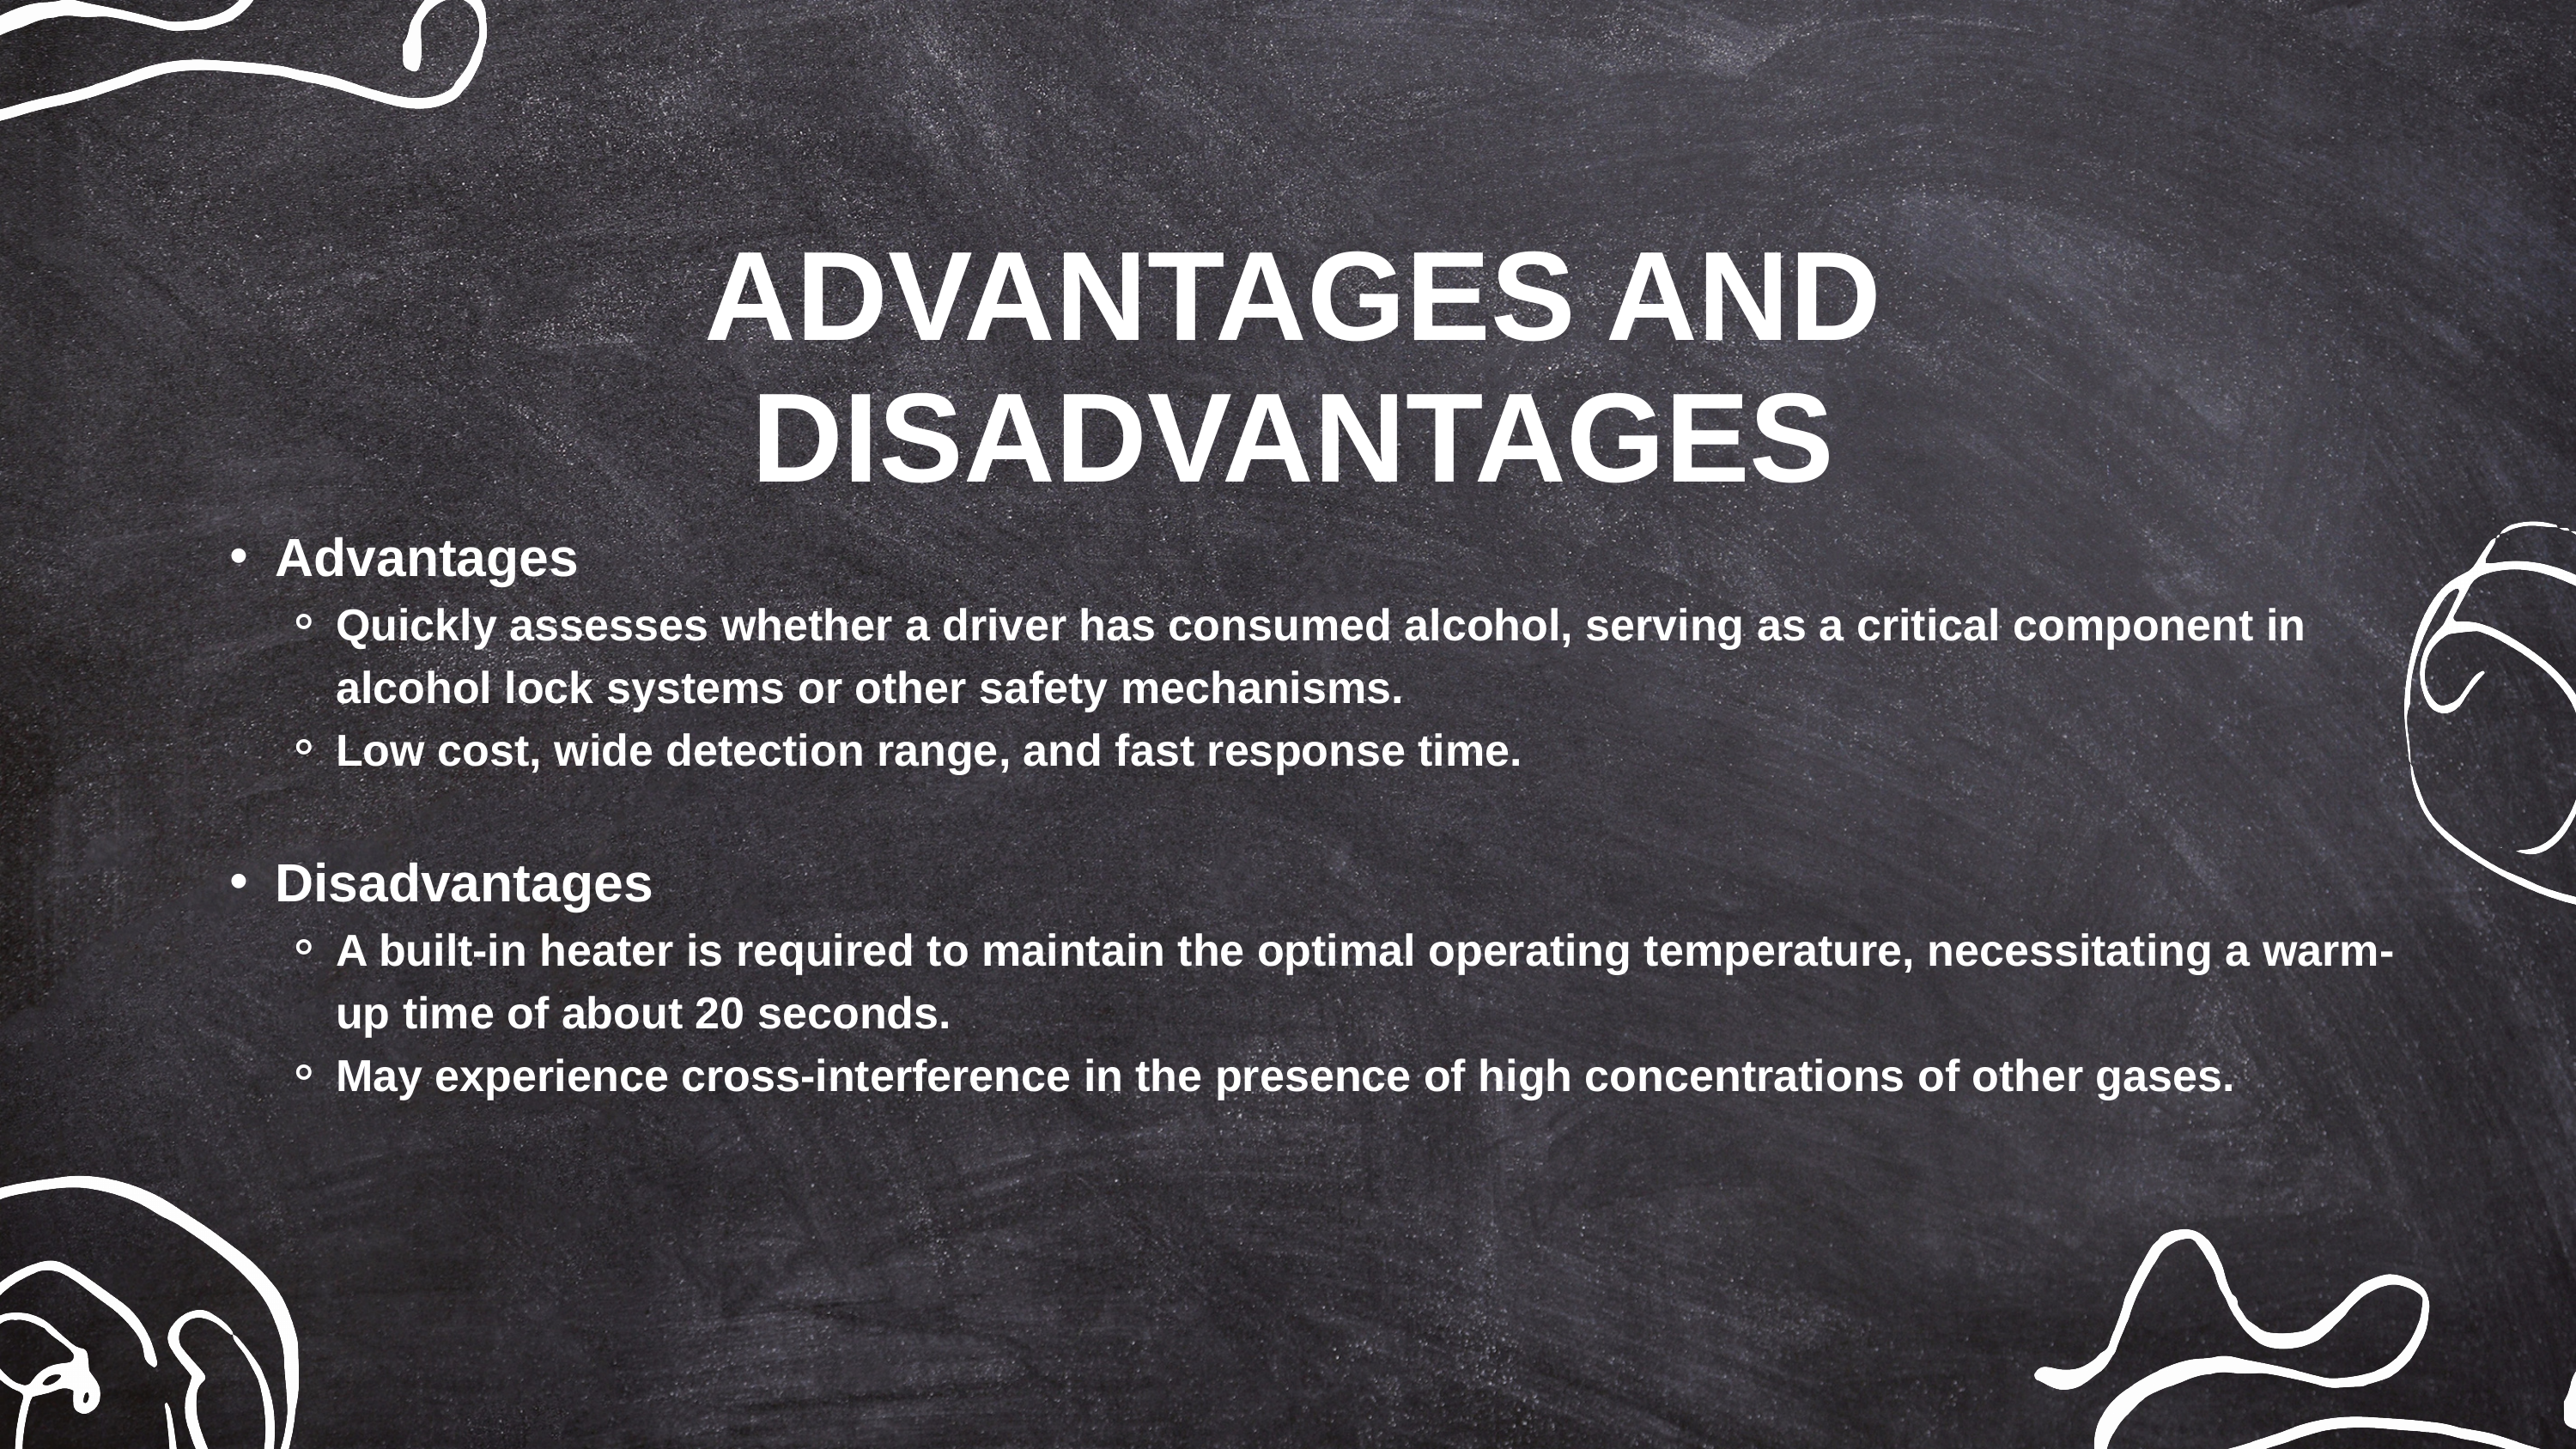

ADVANTAGES AND DISADVANTAGES
Advantages
Quickly assesses whether a driver has consumed alcohol, serving as a critical component in alcohol lock systems or other safety mechanisms.
Low cost, wide detection range, and fast response time.

Disadvantages
A built-in heater is required to maintain the optimal operating temperature, necessitating a warm-up time of about 20 seconds.
May experience cross-interference in the presence of high concentrations of other gases.